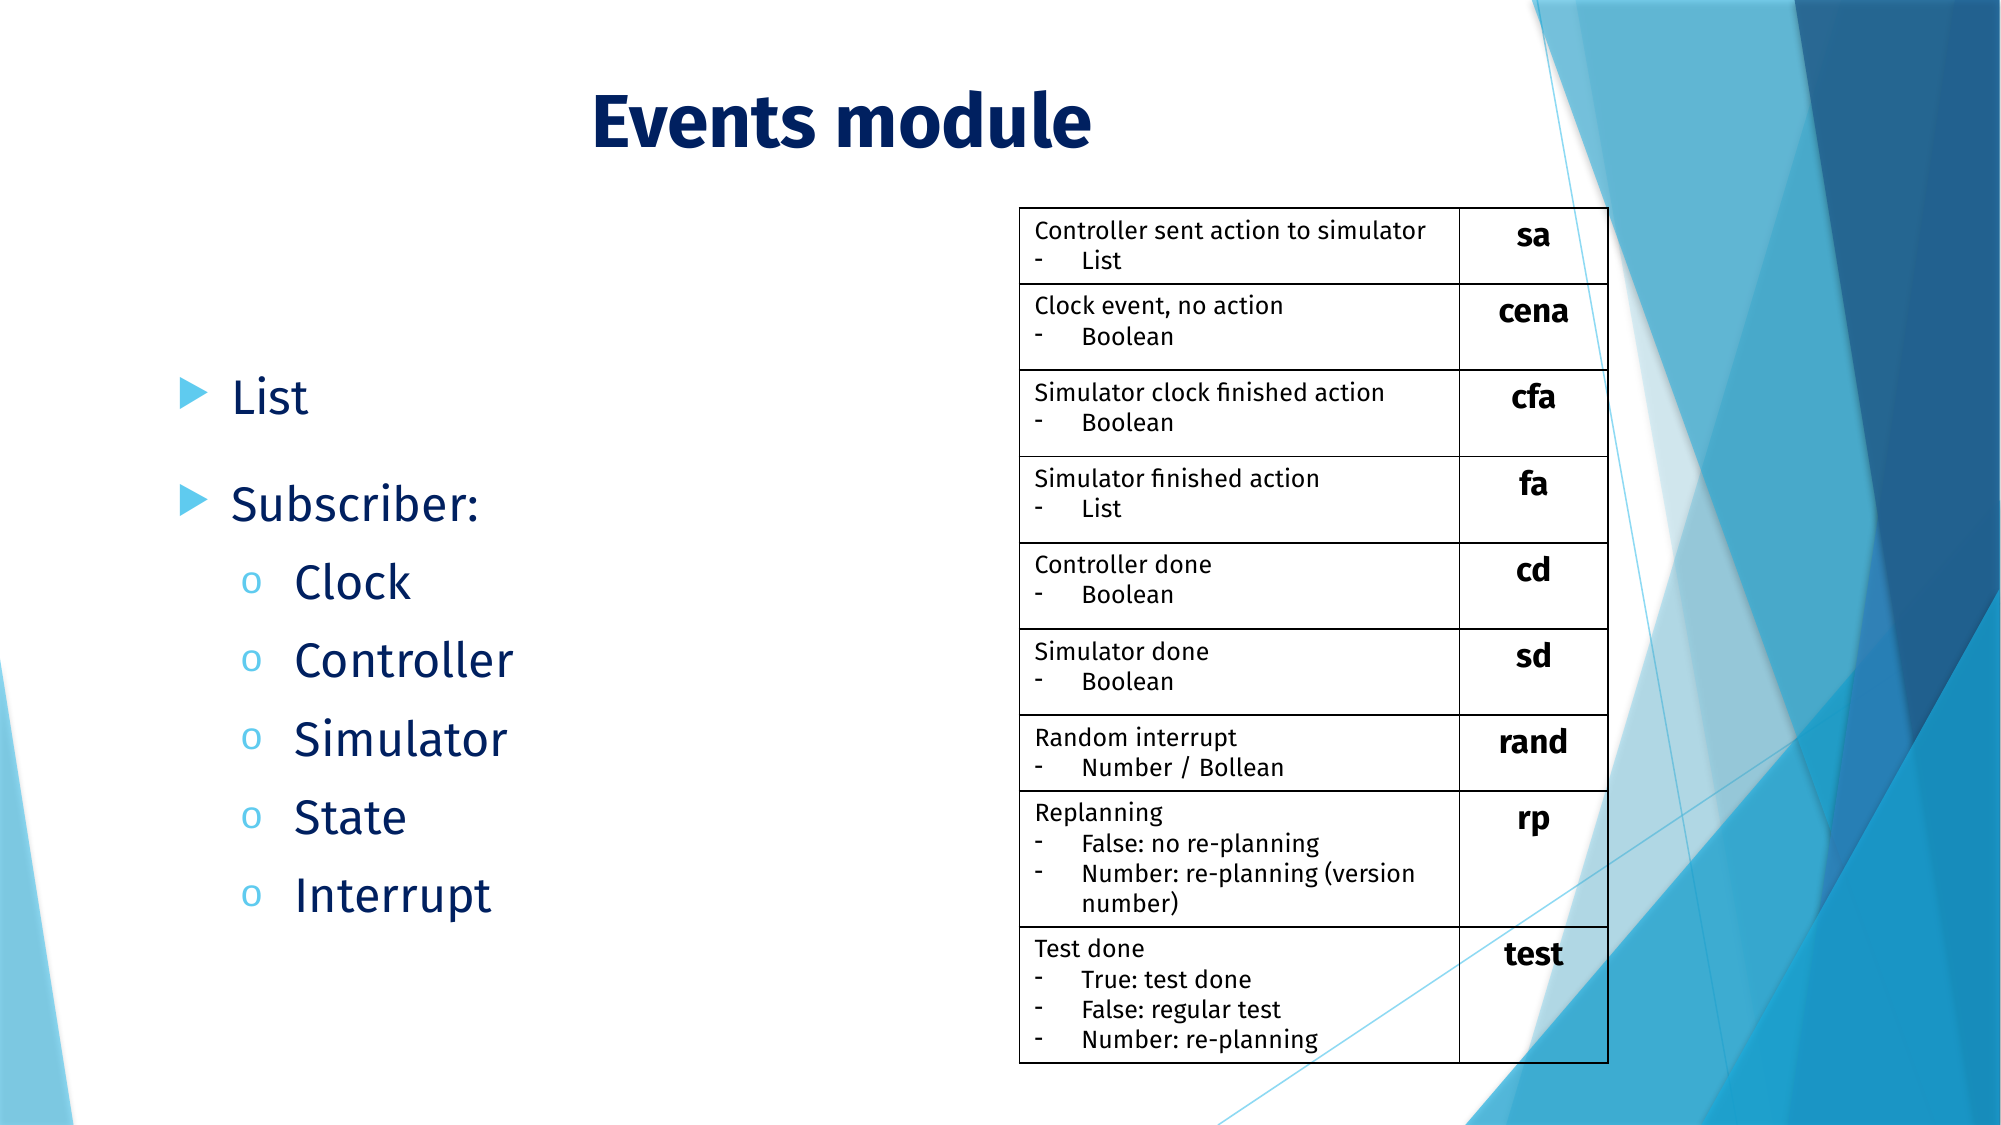

# Events module
| Controller sent action to simulator List | sa |
| --- | --- |
| Clock event, no action Boolean | cena |
| Simulator clock finished action Boolean | cfa |
| Simulator finished action List | fa |
| Controller done Boolean | cd |
| Simulator done Boolean | sd |
| Random interrupt Number / Bollean | rand |
| Replanning False: no re-planning Number: re-planning (version number) | rp |
| Test done True: test done False: regular test Number: re-planning | test |
List
Subscriber:
Clock
Controller
Simulator
State
Interrupt